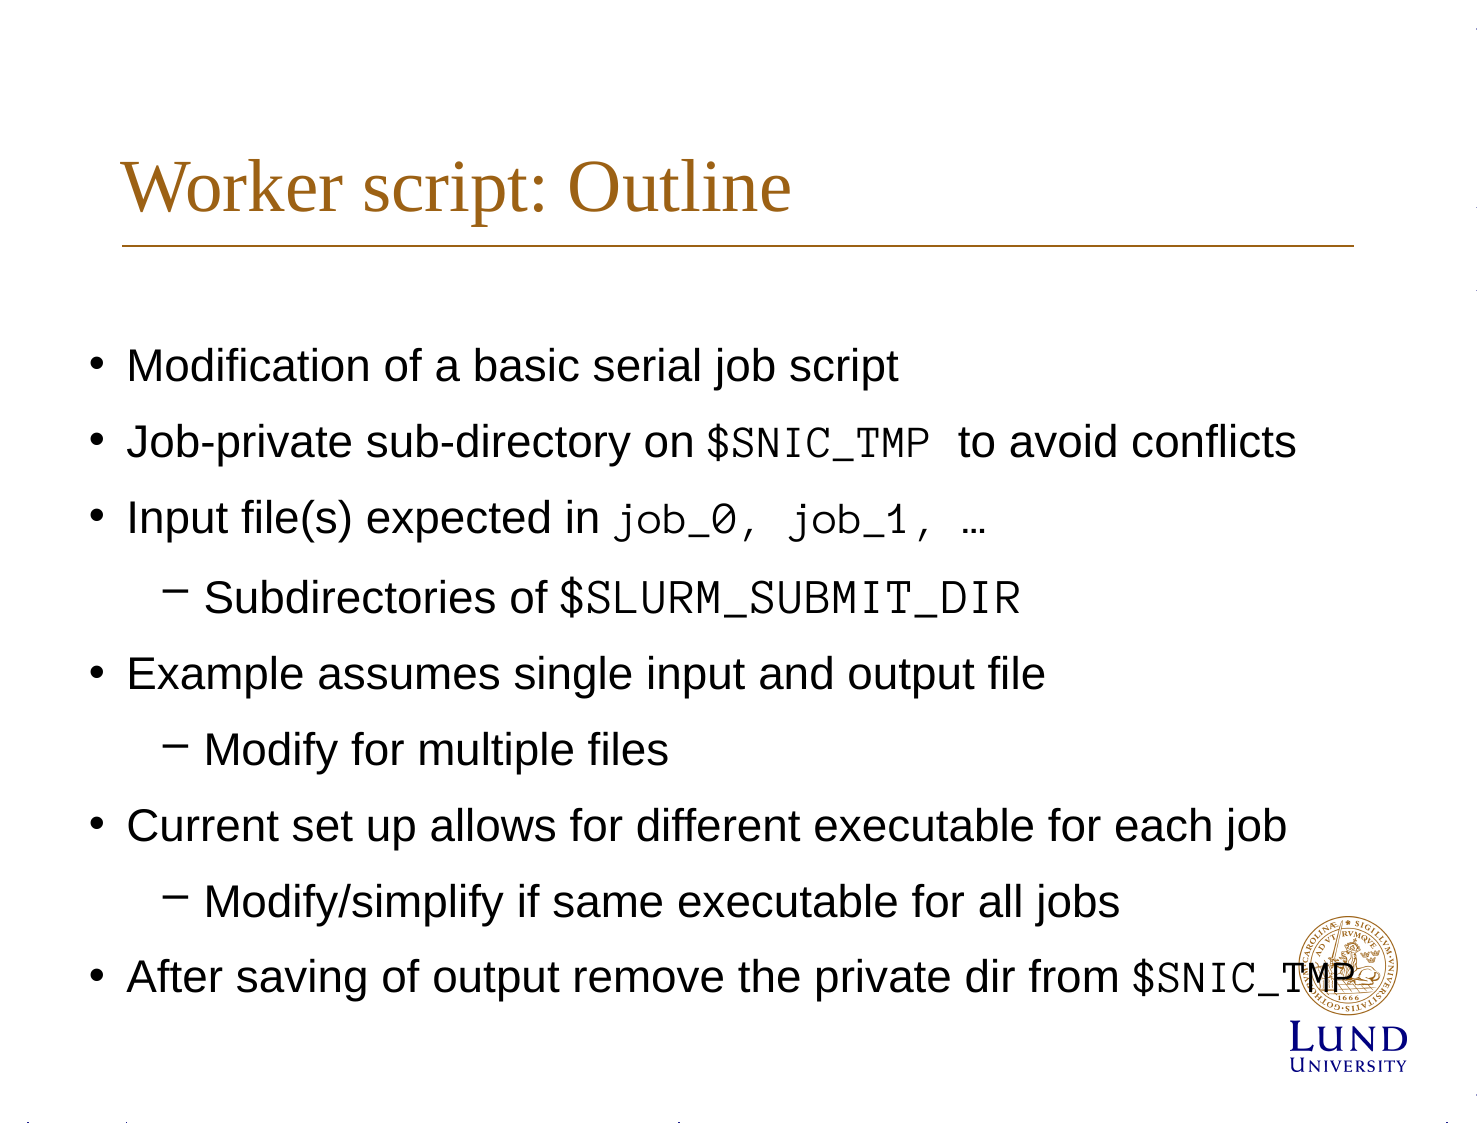

# Worker script: Outline
Modification of a basic serial job script
Job-private sub-directory on $SNIC_TMP to avoid conflicts
Input file(s) expected in job_0, job_1, …
Subdirectories of $SLURM_SUBMIT_DIR
Example assumes single input and output file
Modify for multiple files
Current set up allows for different executable for each job
Modify/simplify if same executable for all jobs
After saving of output remove the private dir from $SNIC_TMP